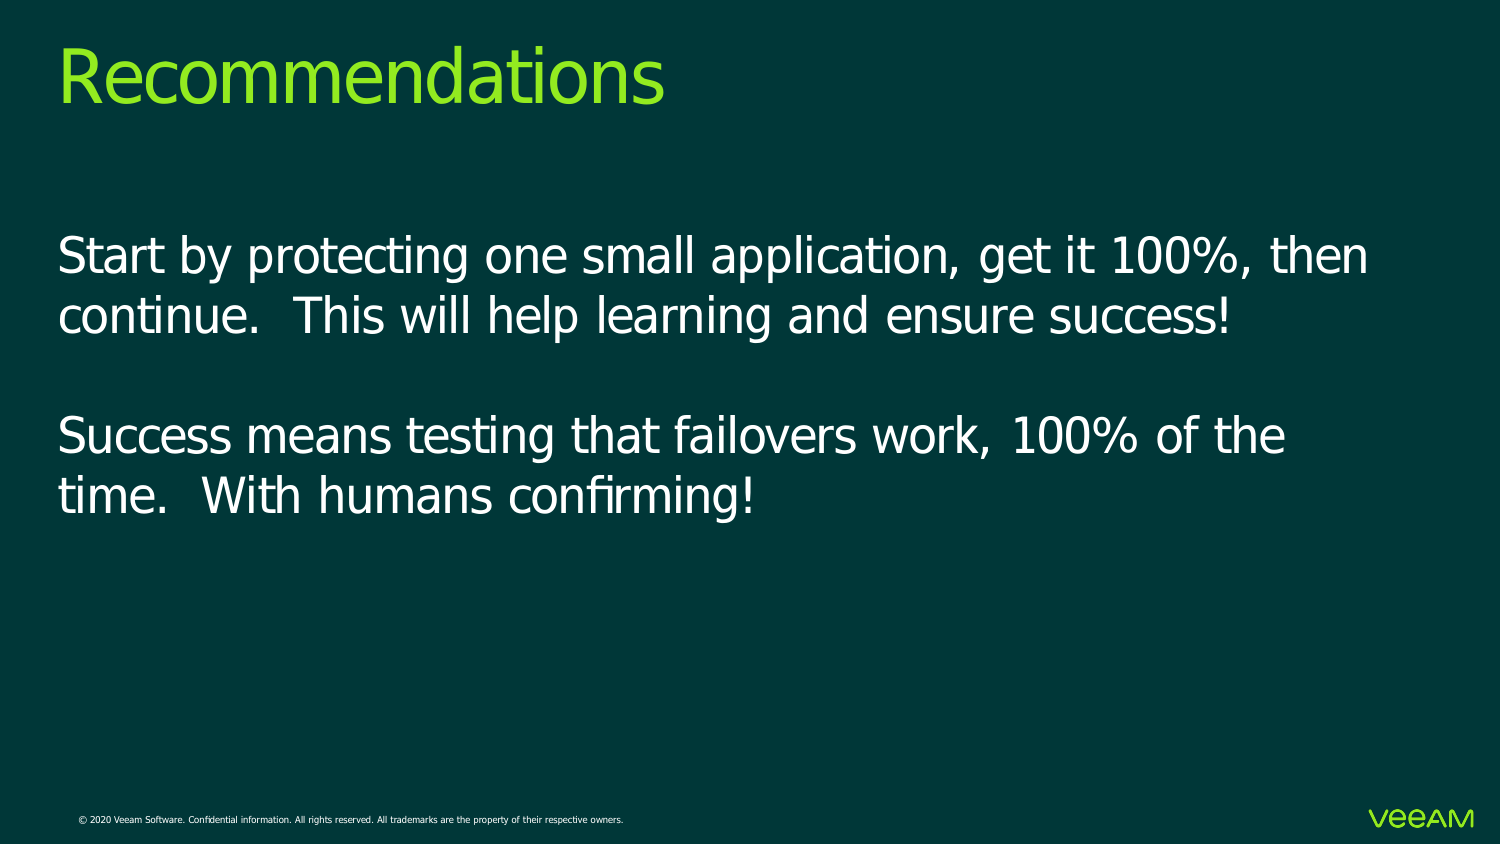

# Recommendations
Start by protecting one small application, get it 100%, then continue.  This will help learning and ensure success!

Success means testing that failovers work, 100% of the time.  With humans confirming!